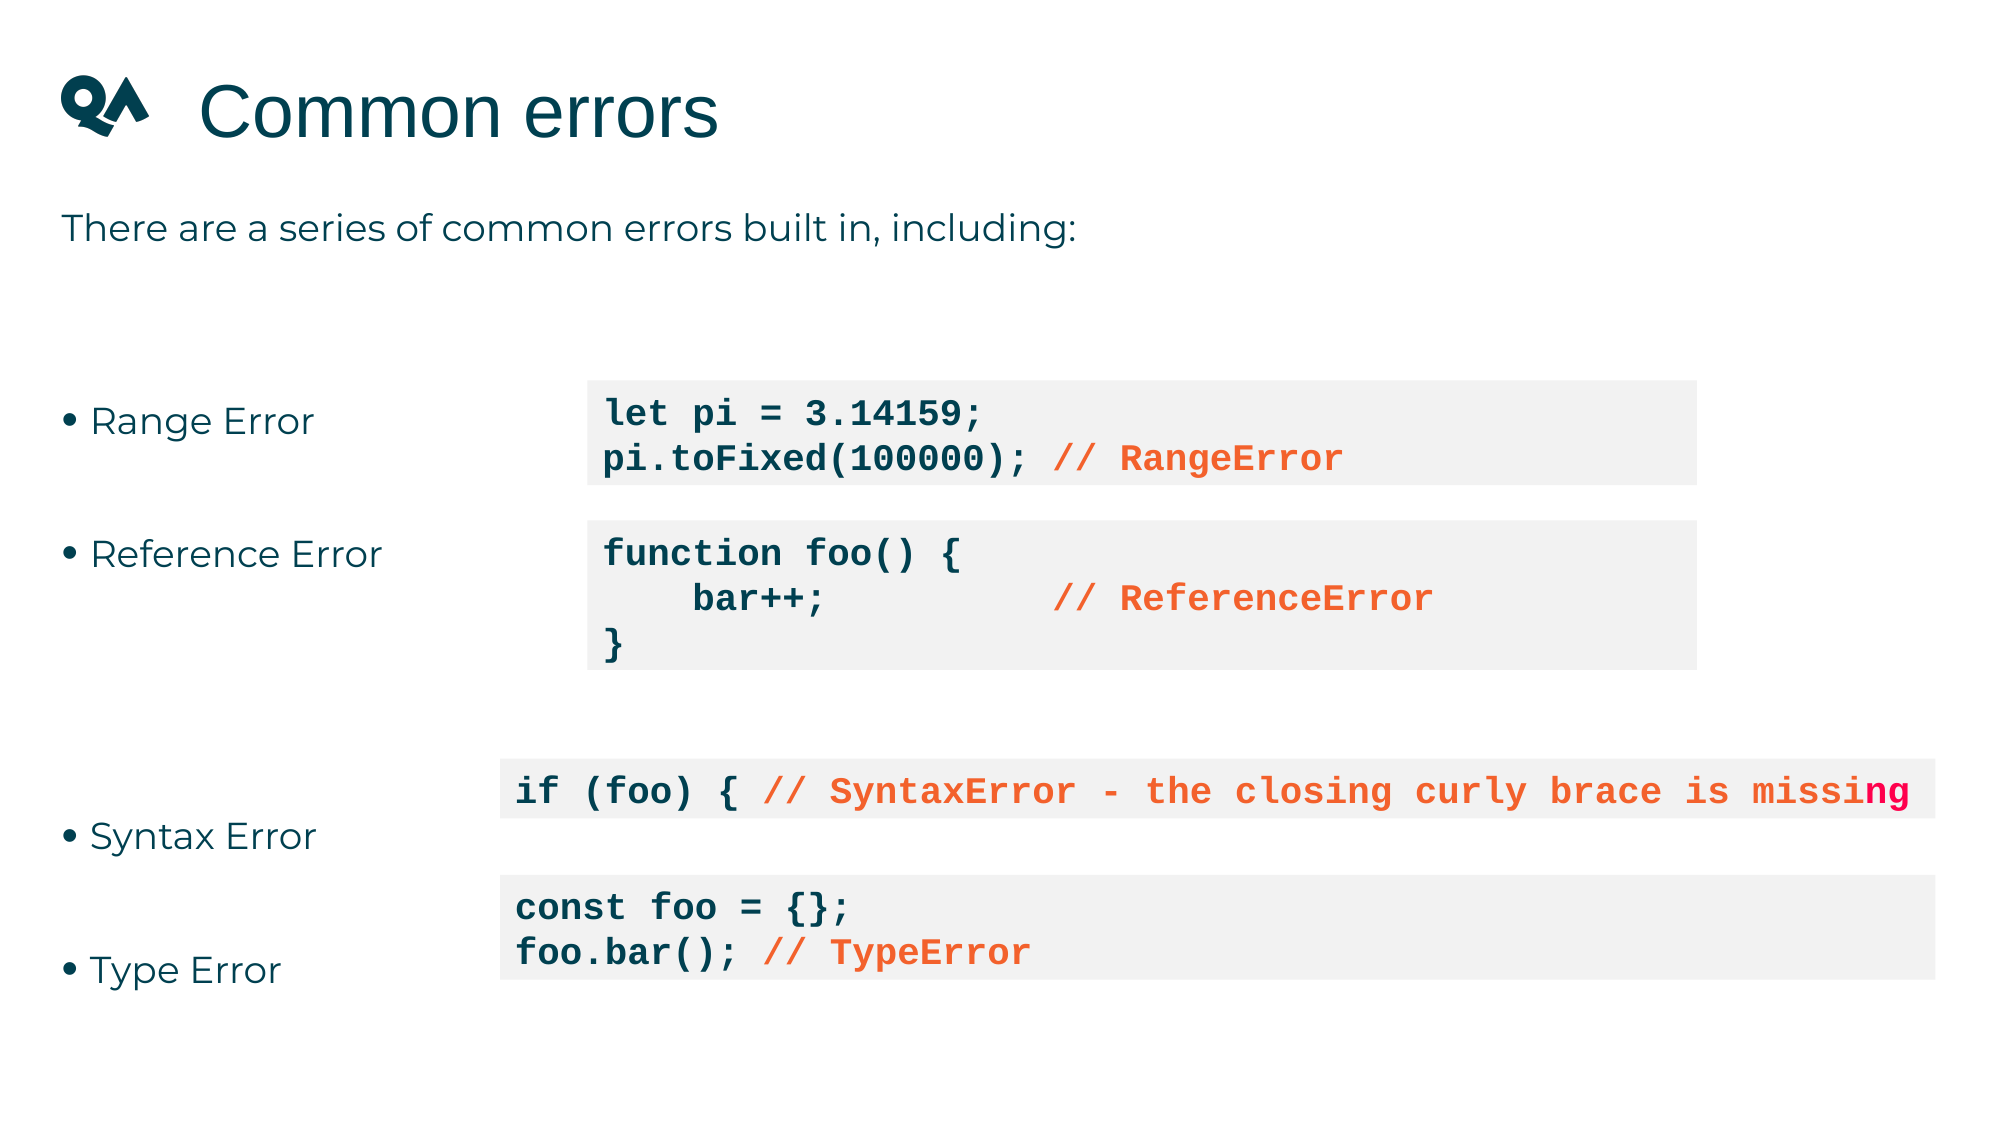

Common errors

There are a series of common errors built in, including:
Range Error

Reference Error

Syntax Error

Type Error

let pi = 3.14159;
pi.toFixed(100000); // RangeError
function foo() {
    bar++; 		// ReferenceError
}
if (foo) { // SyntaxError - the closing curly brace is missing
const foo = {};
foo.bar(); // TypeError